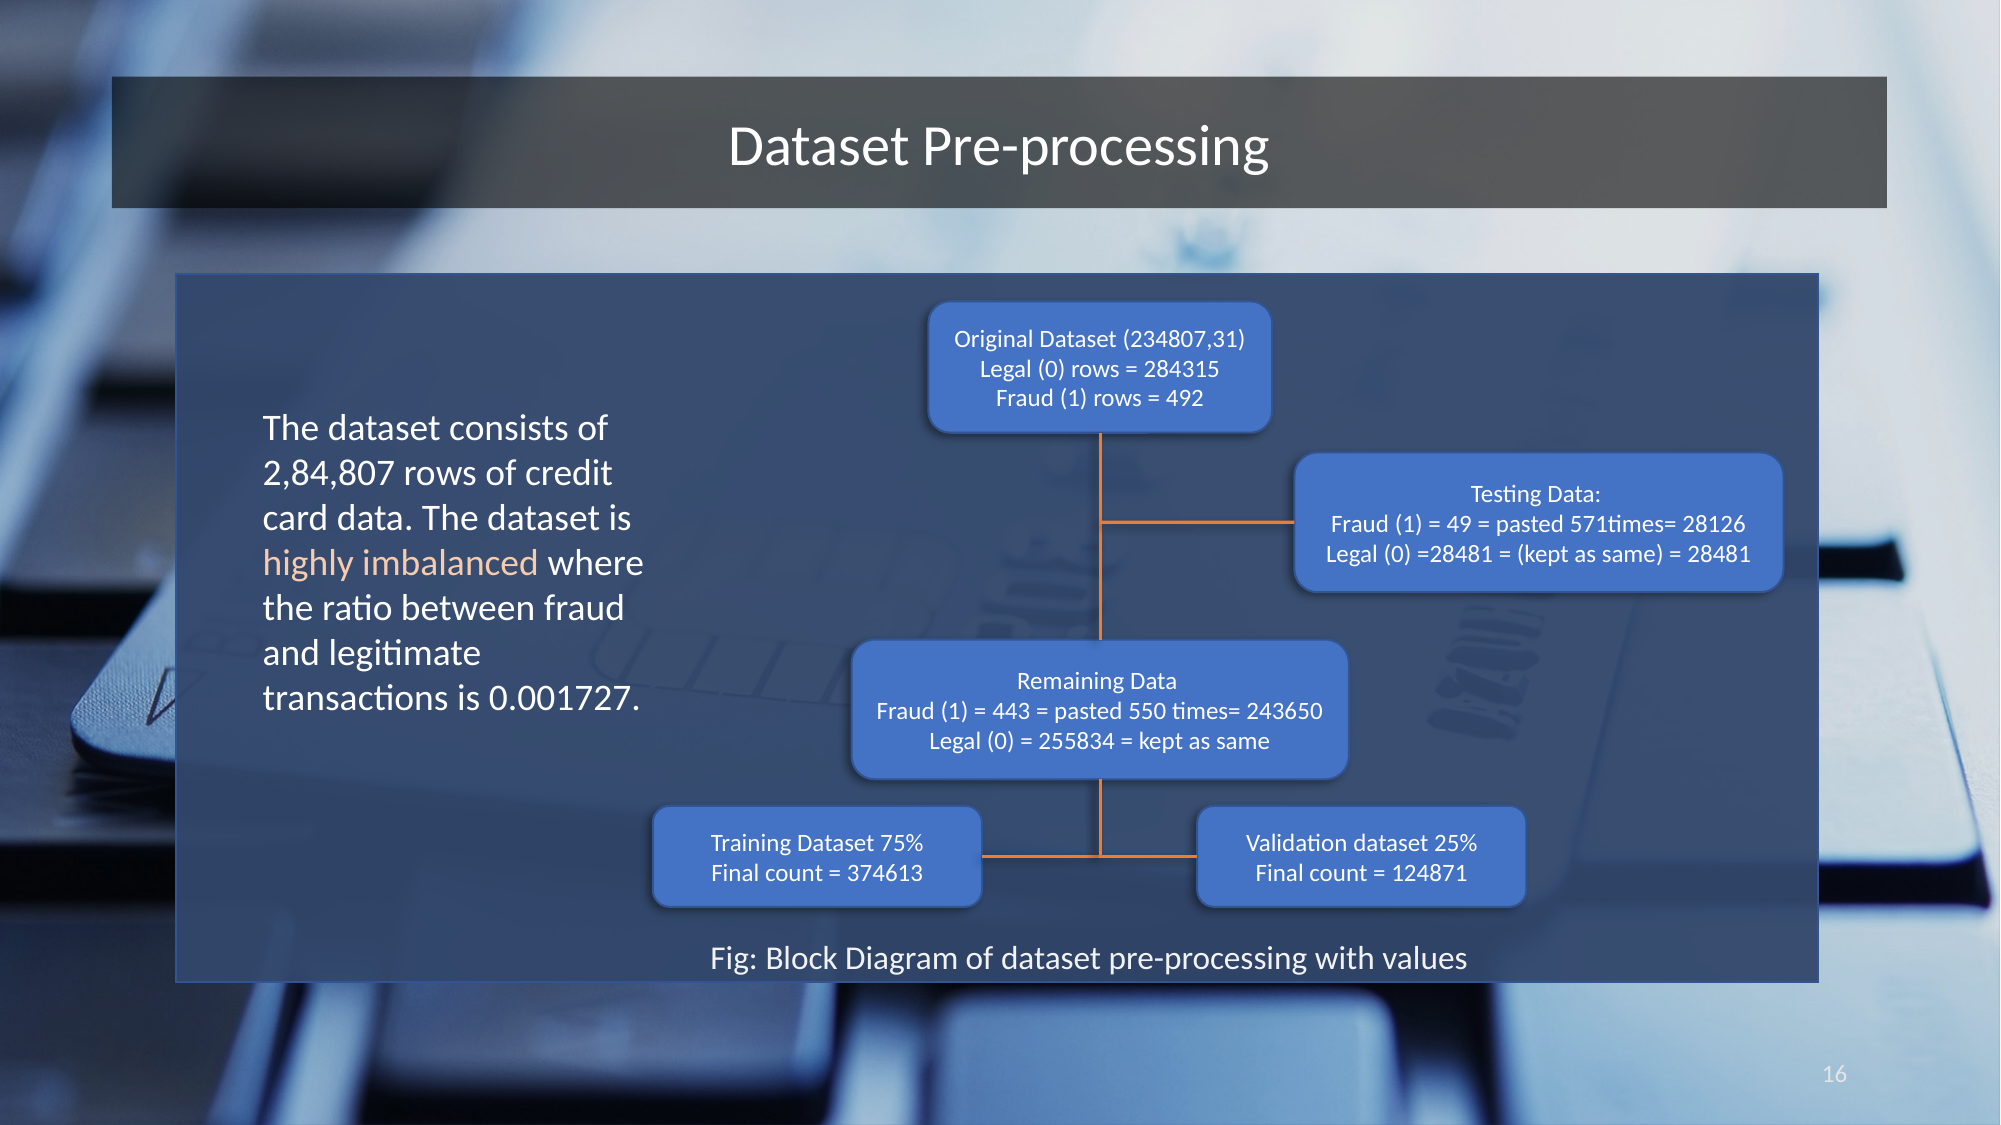

Dataset Pre-processing

Original Dataset (234807,31)
Legal (0) rows = 284315
Fraud (1) rows = 492
The dataset consists of 2,84,807 rows of credit card data. The dataset is highly imbalanced where the ratio between fraud and legitimate transactions is 0.001727.
Testing Data:
Fraud (1) = 49 = pasted 571times= 28126
Legal (0) =28481 = (kept as same) = 28481

Remaining Data
Fraud (1) = 443 = pasted 550 times= 243650
Legal (0) = 255834 = kept as same
Validation dataset 25%
Final count = 124871
Training Dataset 75%
Final count = 374613
Fig: Block Diagram of dataset pre-processing with values
16